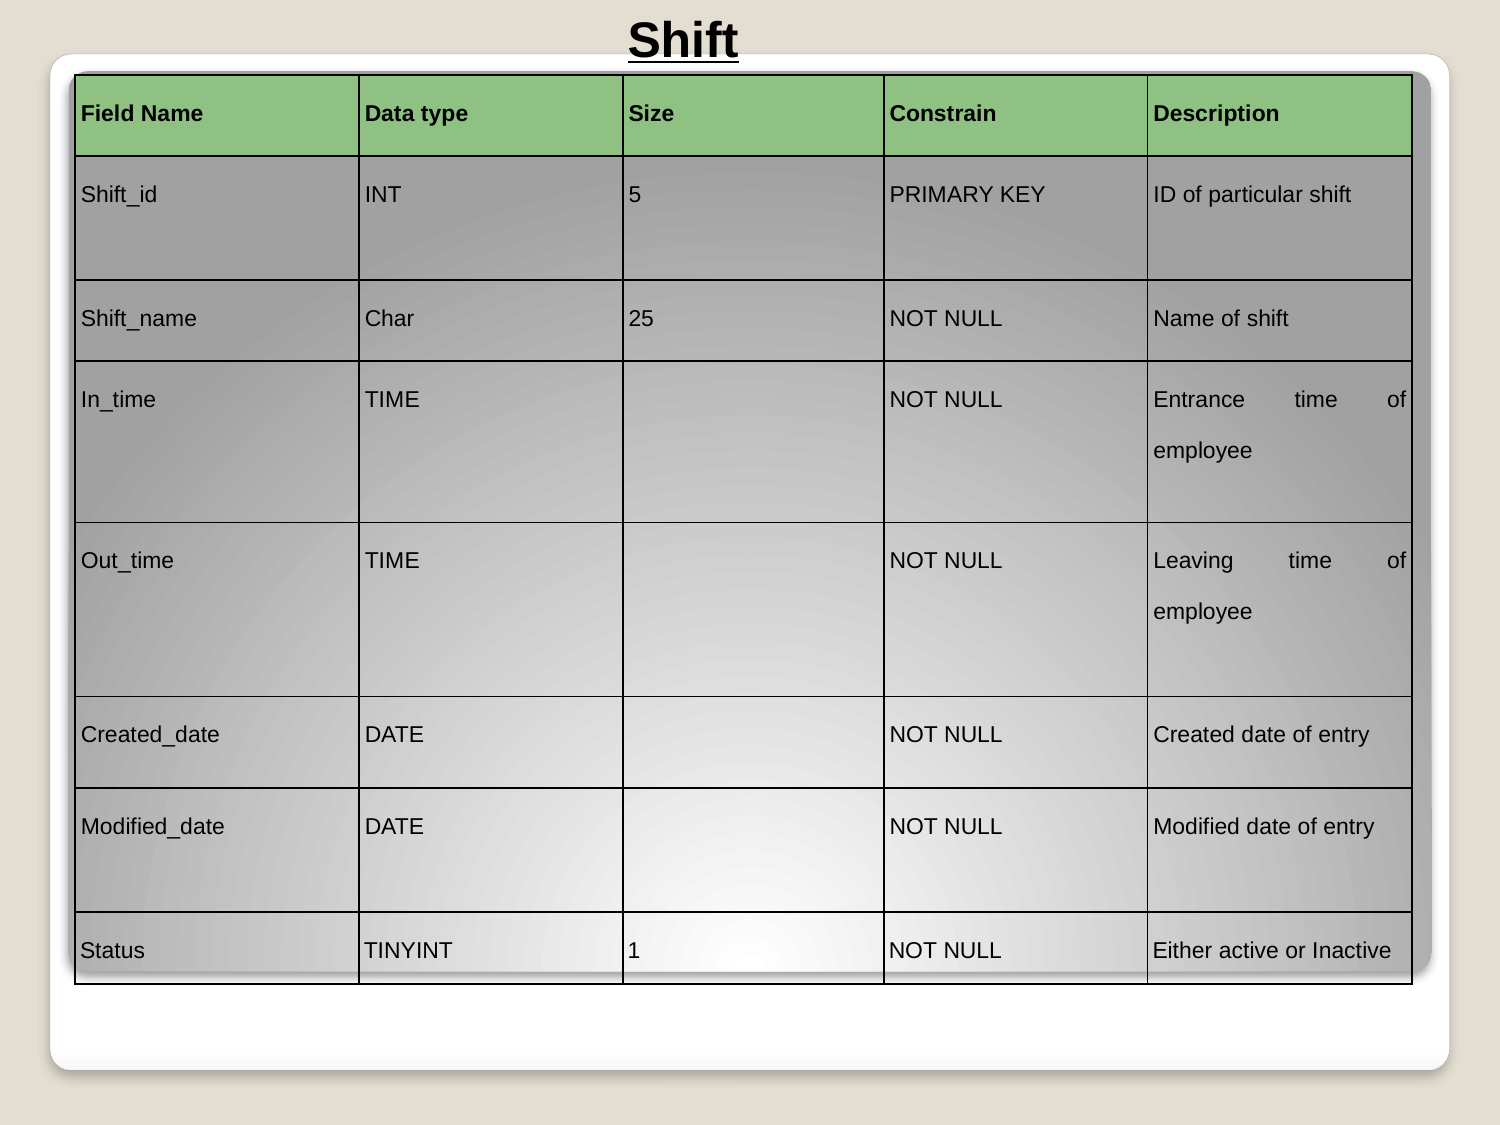

Shift
| Field Name | Data type | Size | Constrain | Description |
| --- | --- | --- | --- | --- |
| Shift\_id | INT | 5 | PRIMARY KEY | ID of particular shift |
| Shift\_name | Char | 25 | NOT NULL | Name of shift |
| In\_time | TIME |  | NOT NULL | Entrance time of employee |
| Out\_time | TIME |  | NOT NULL | Leaving time of employee |
| Created\_date | DATE |  | NOT NULL | Created date of entry |
| Modified\_date | DATE |  | NOT NULL | Modified date of entry |
| Status | TINYINT | 1 | NOT NULL | Either active or Inactive |
| --- | --- | --- | --- | --- |